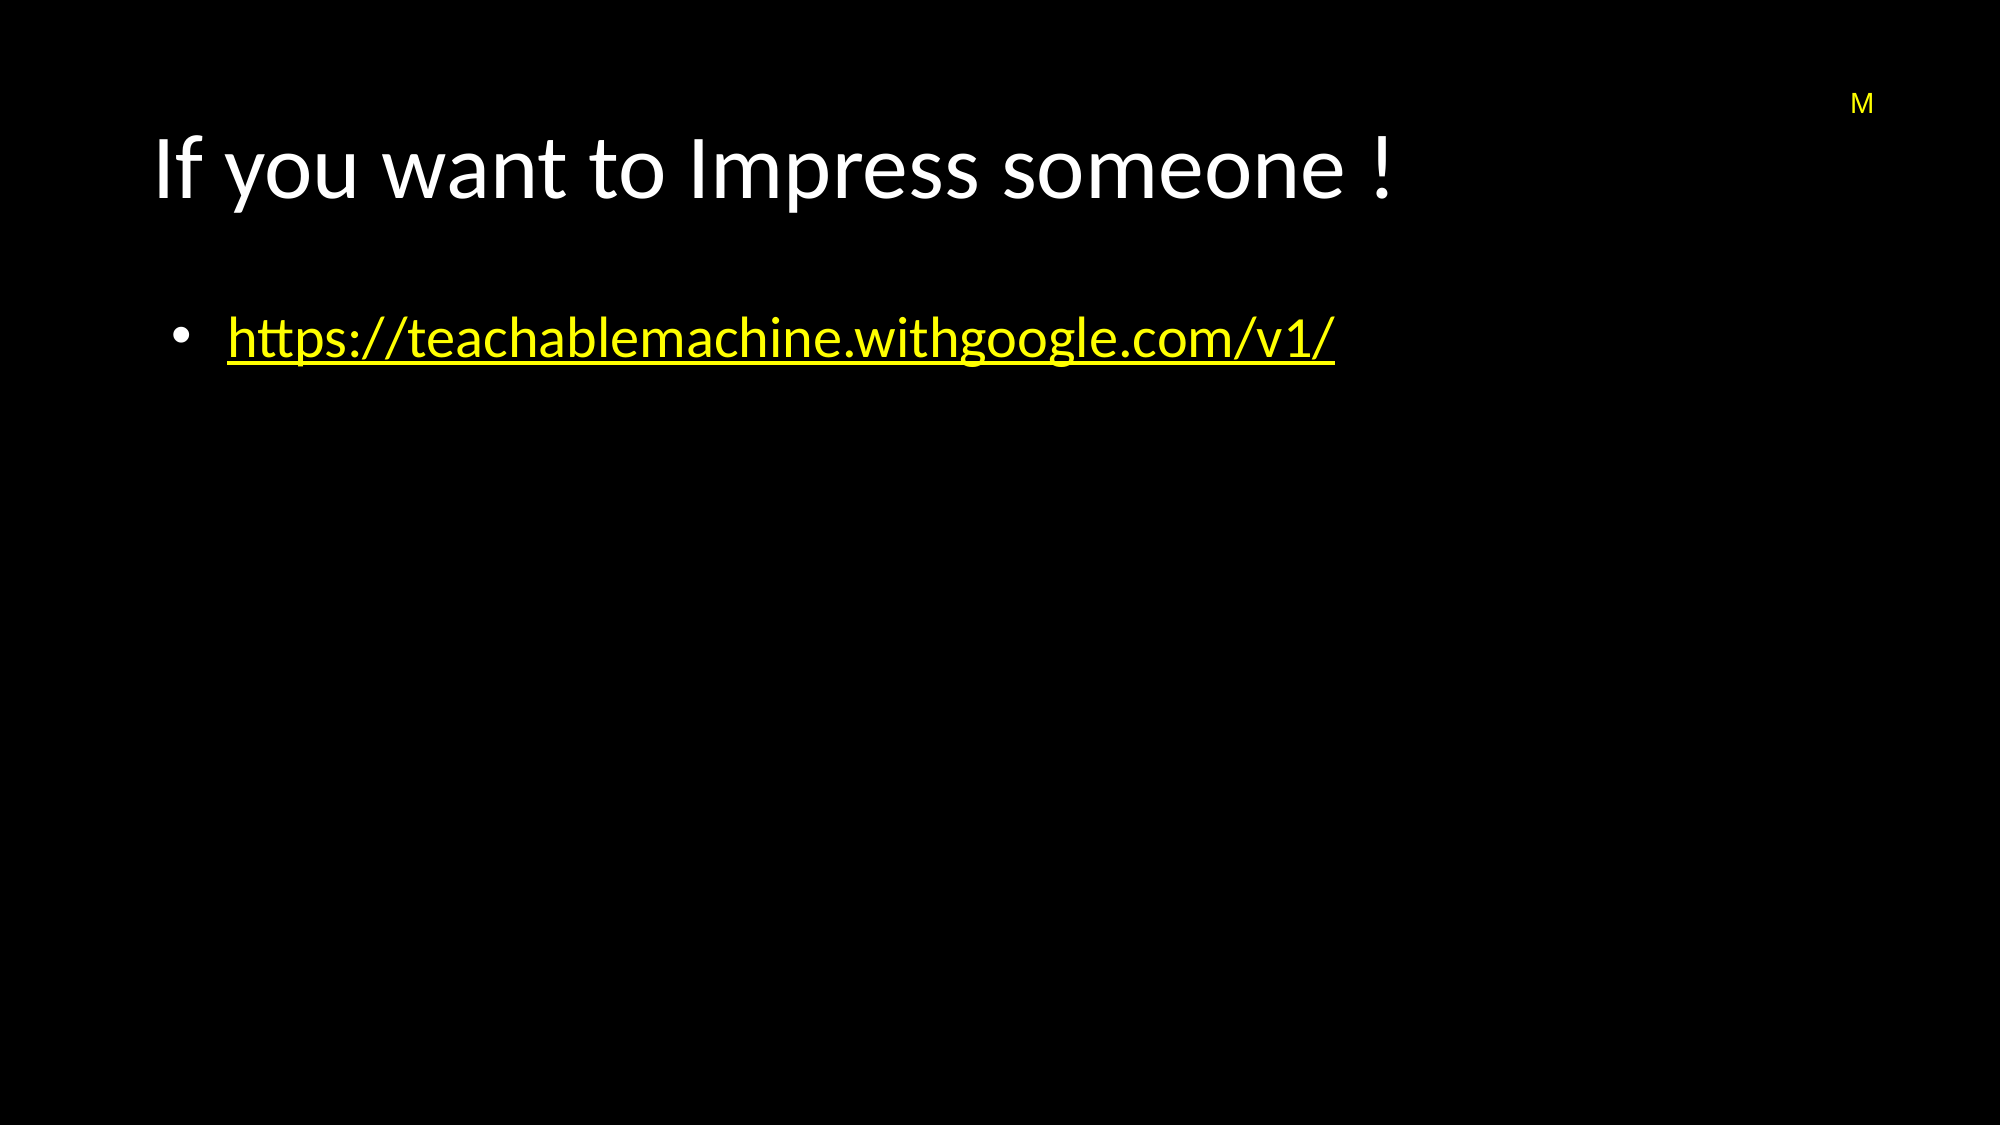

# If you want to Impress someone !
M
https://teachablemachine.withgoogle.com/v1/